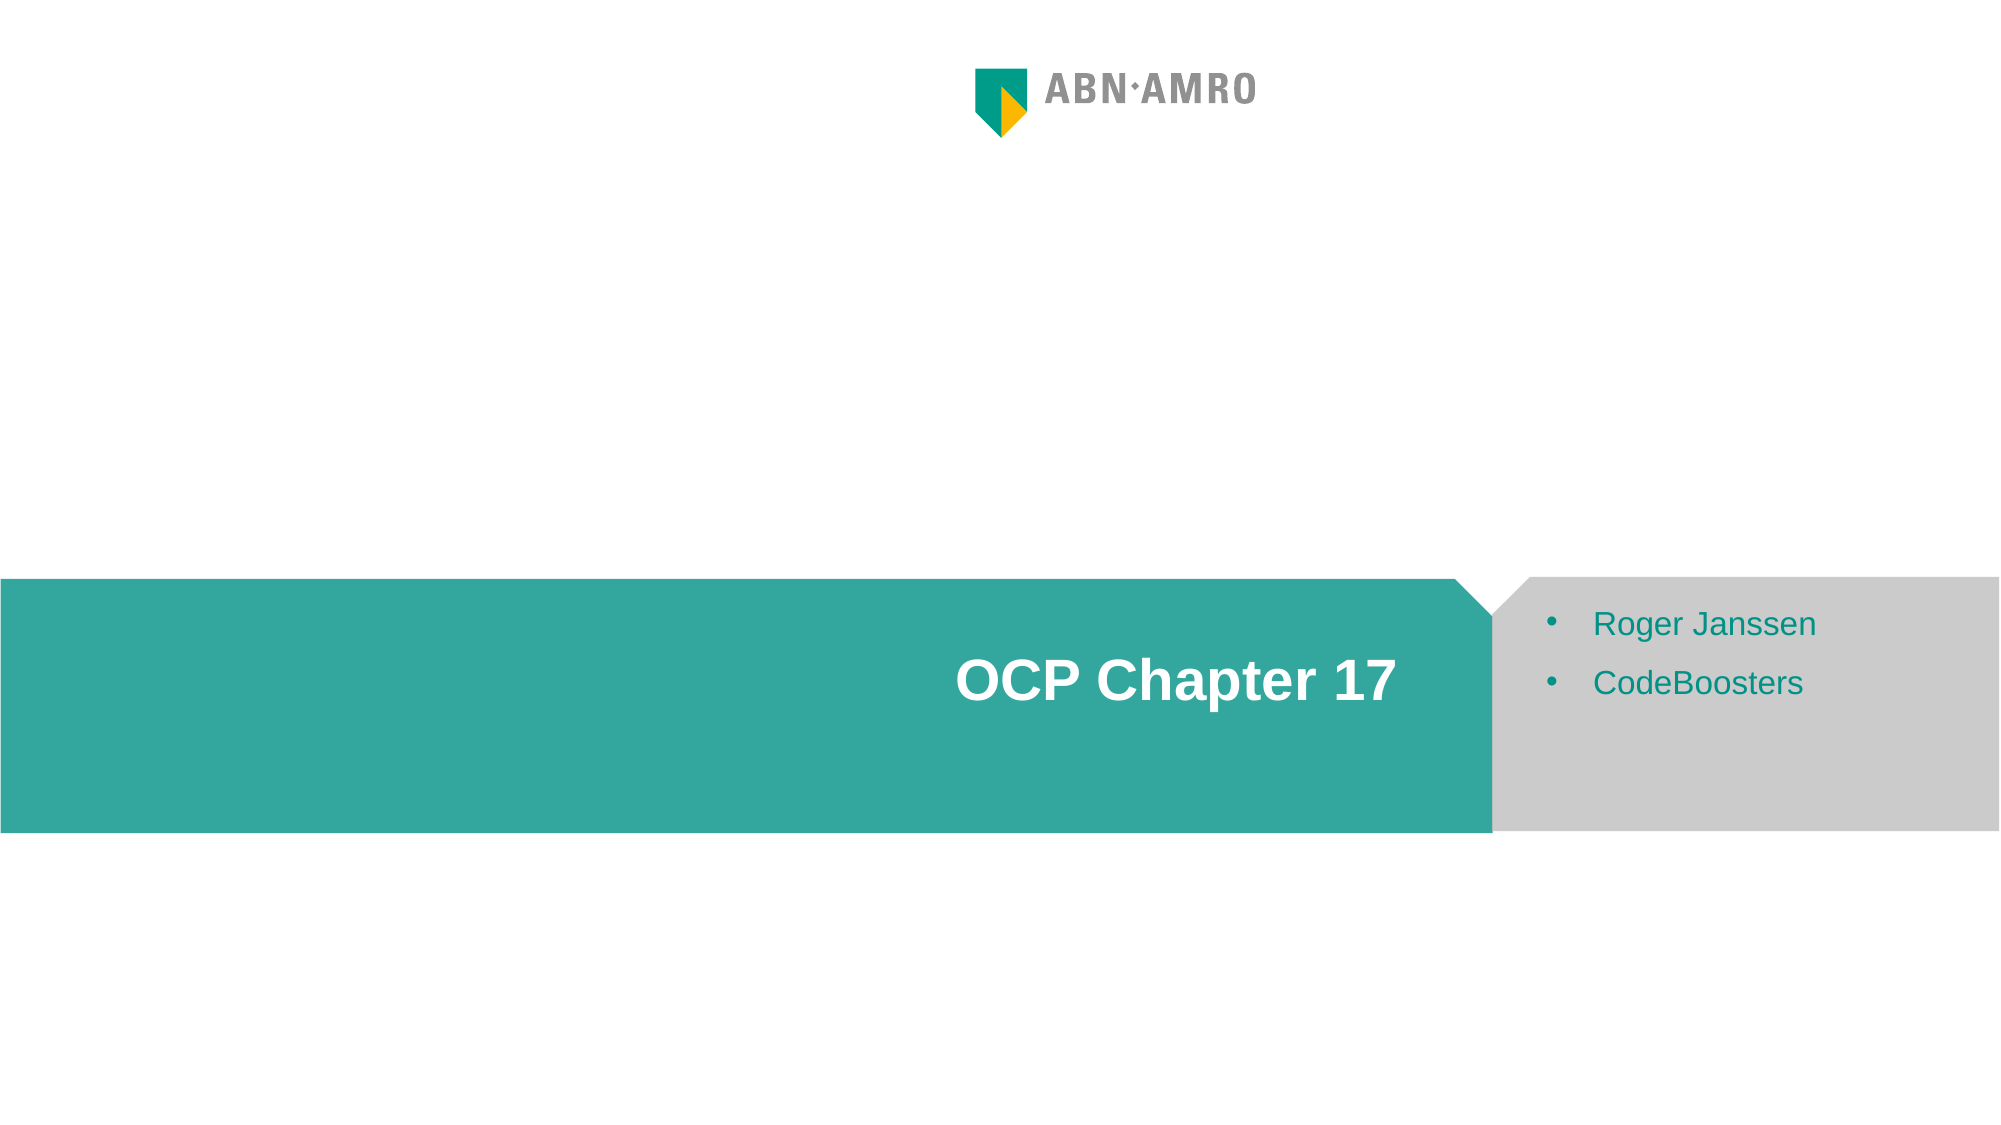

Roger Janssen
CodeBoosters

# OCP Chapter 17